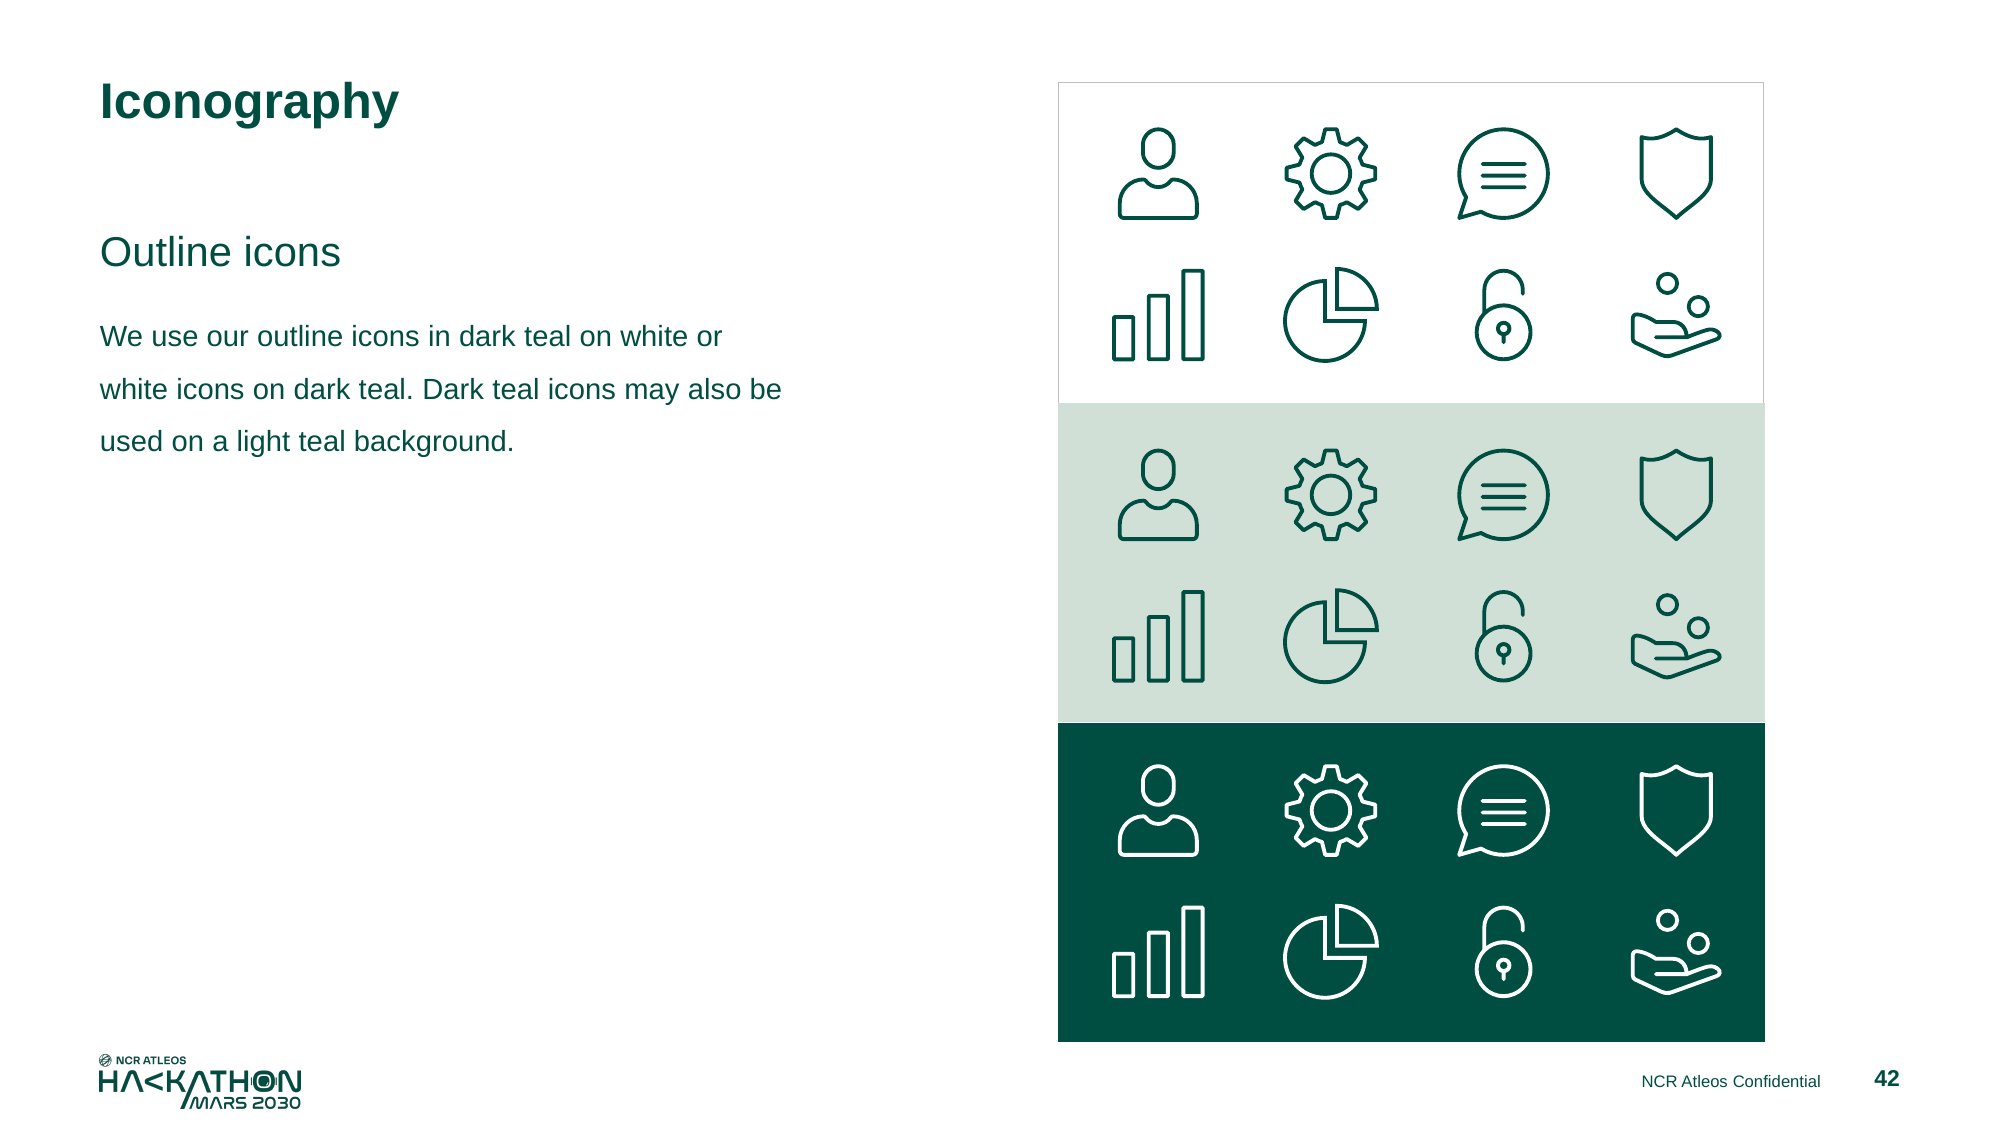

# Iconography

Outline icons

We use our outline icons in dark teal on white or white icons on dark teal. Dark teal icons may also be used on a light teal background.

NCR Atleos Confidential
42